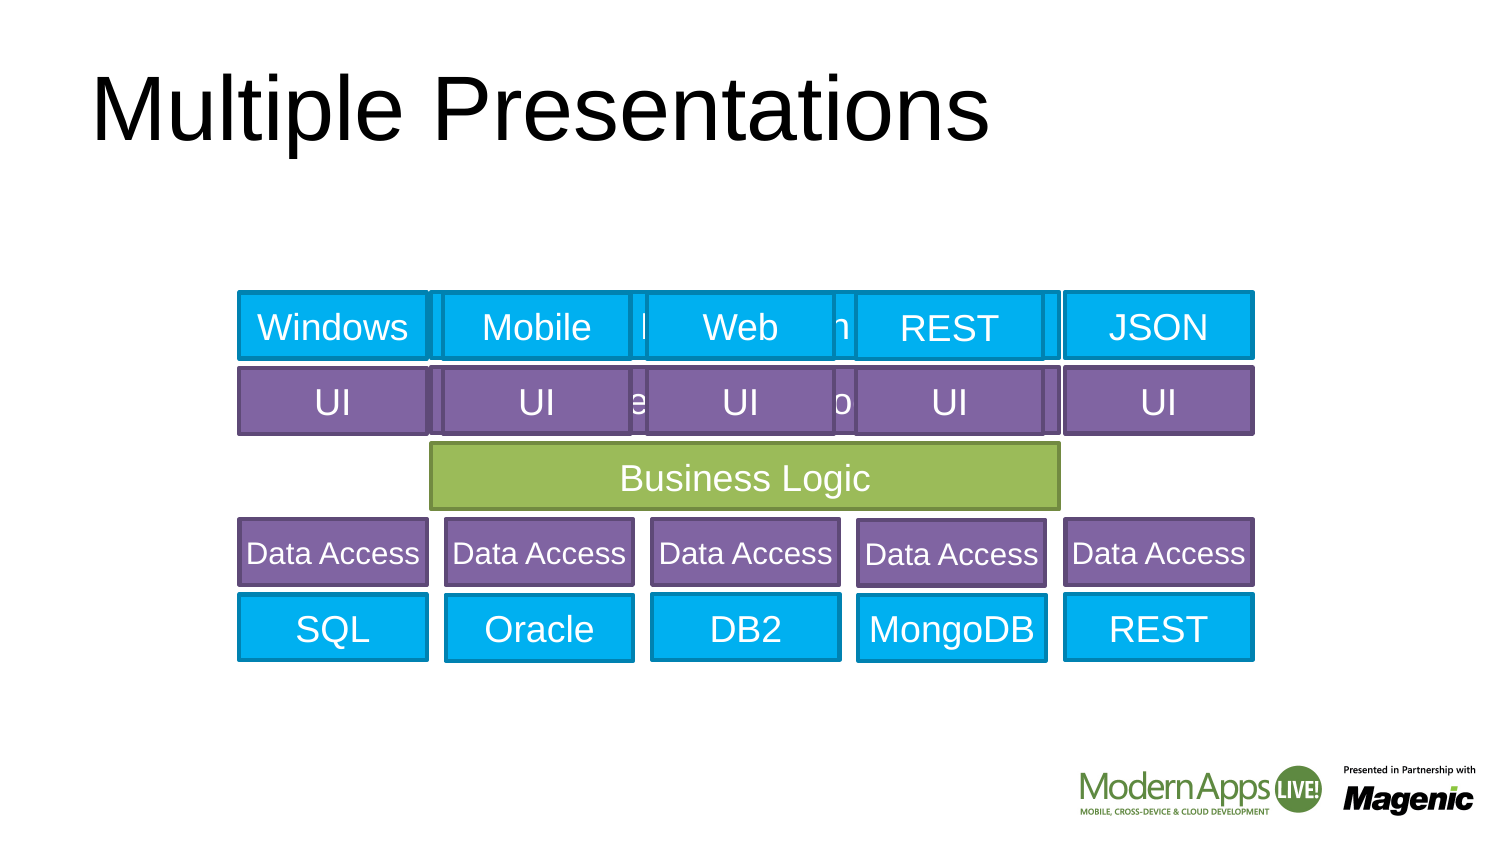

# Multiple Presentations
Presentation
JSON
UI
Mobile
UI
Web
UI
Windows
UI
REST
UI
Presentation Logic
Business Logic
Data Access
Oracle
Data Access
DB2
Data Access
REST
Data Access
SQL
Data Access
MongoDB